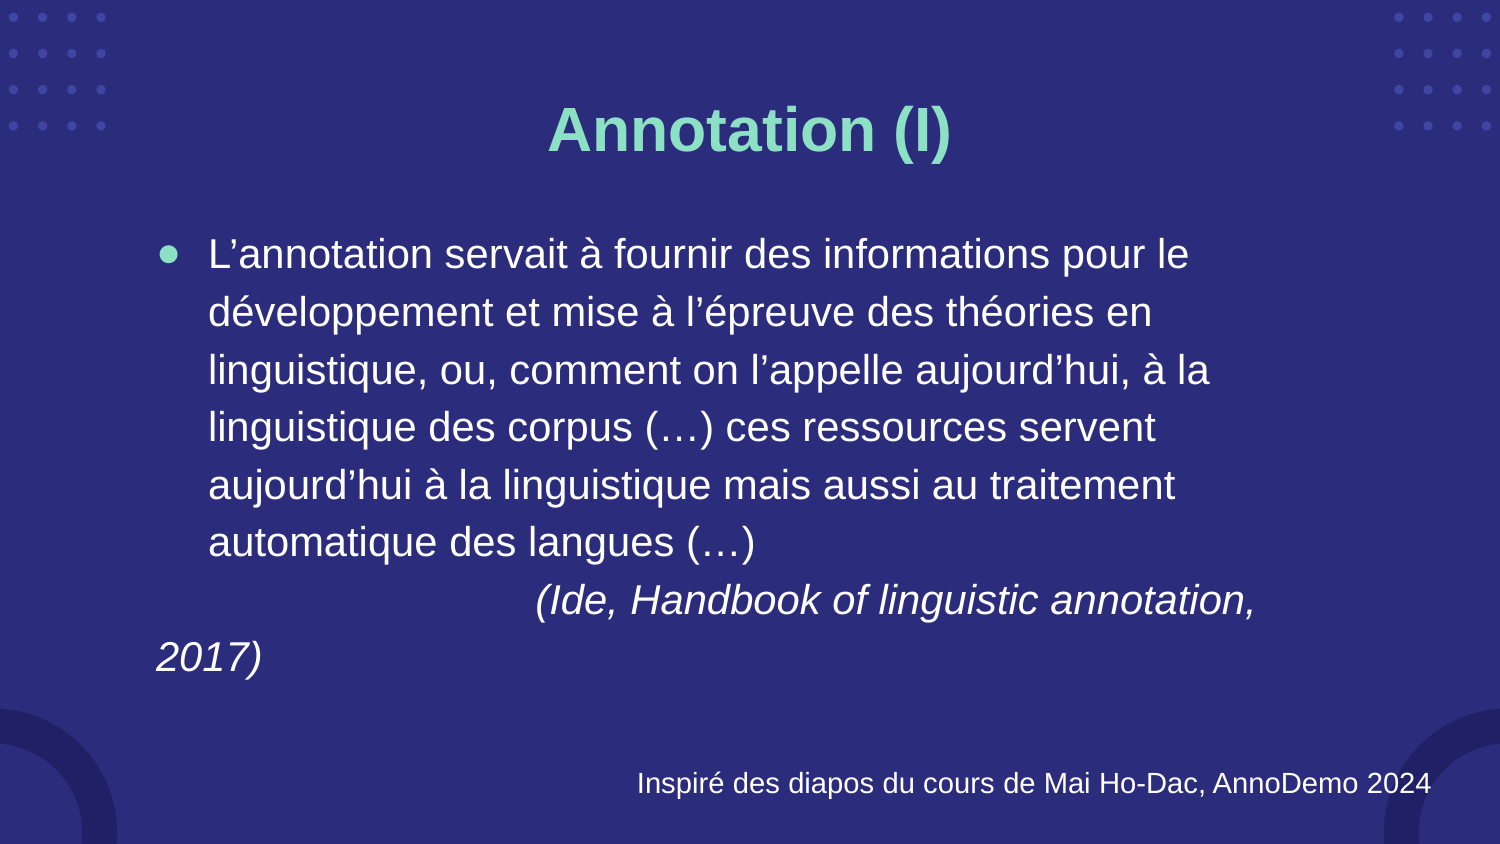

# Annotation (I)
L’annotation servait à fournir des informations pour le développement et mise à l’épreuve des théories en linguistique, ou, comment on l’appelle aujourd’hui, à la linguistique des corpus (…) ces ressources servent aujourd’hui à la linguistique mais aussi au traitement automatique des langues (…)
                                 (Ide, Handbook of linguistic annotation, 2017)

Inspiré des diapos du cours de Mai Ho-Dac, AnnoDemo 2024